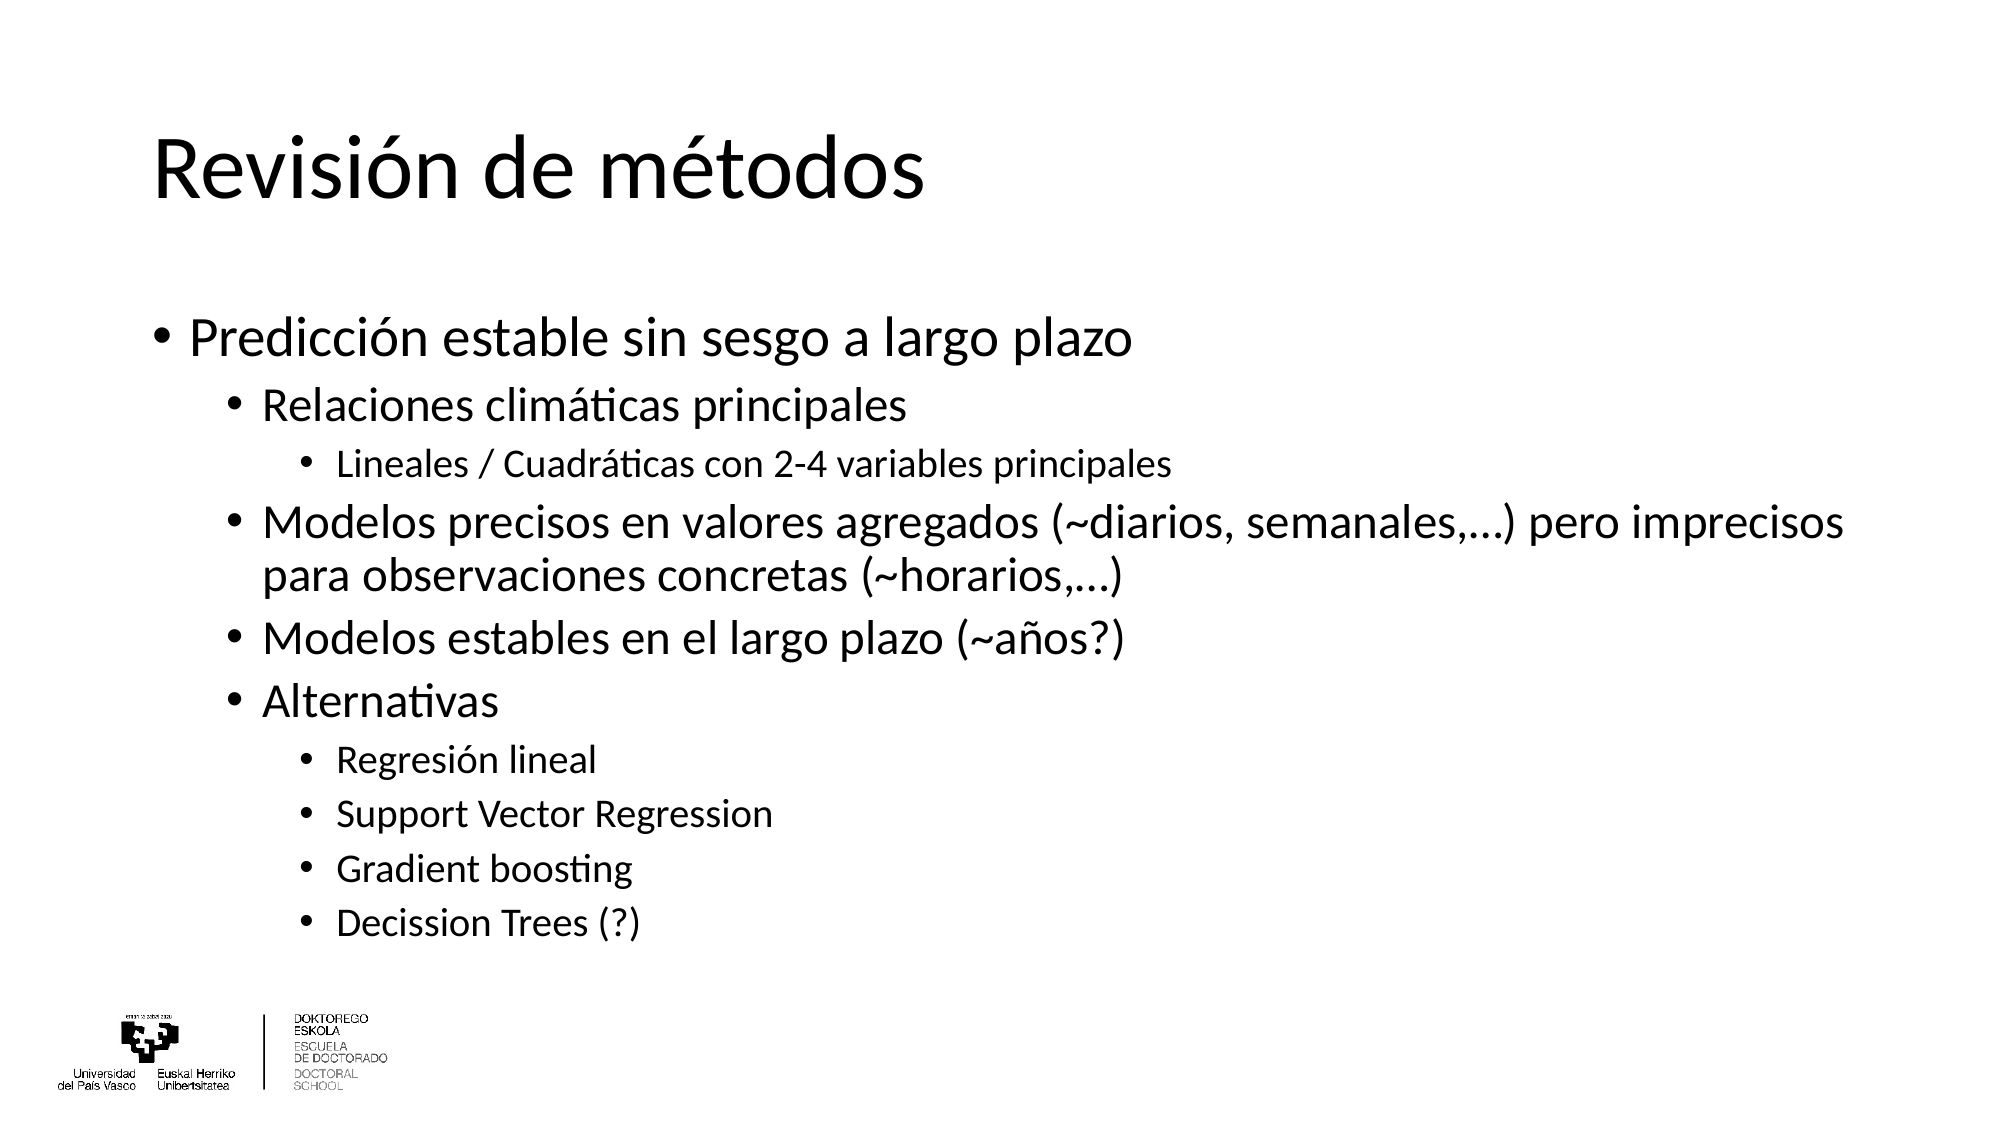

# Revisión de métodos
Predicción estable sin sesgo a largo plazo
Relaciones climáticas principales
Lineales / Cuadráticas con 2-4 variables principales
Modelos precisos en valores agregados (~diarios, semanales,…) pero imprecisos para observaciones concretas (~horarios,…)
Modelos estables en el largo plazo (~años?)
Alternativas
Regresión lineal
Support Vector Regression
Gradient boosting
Decission Trees (?)